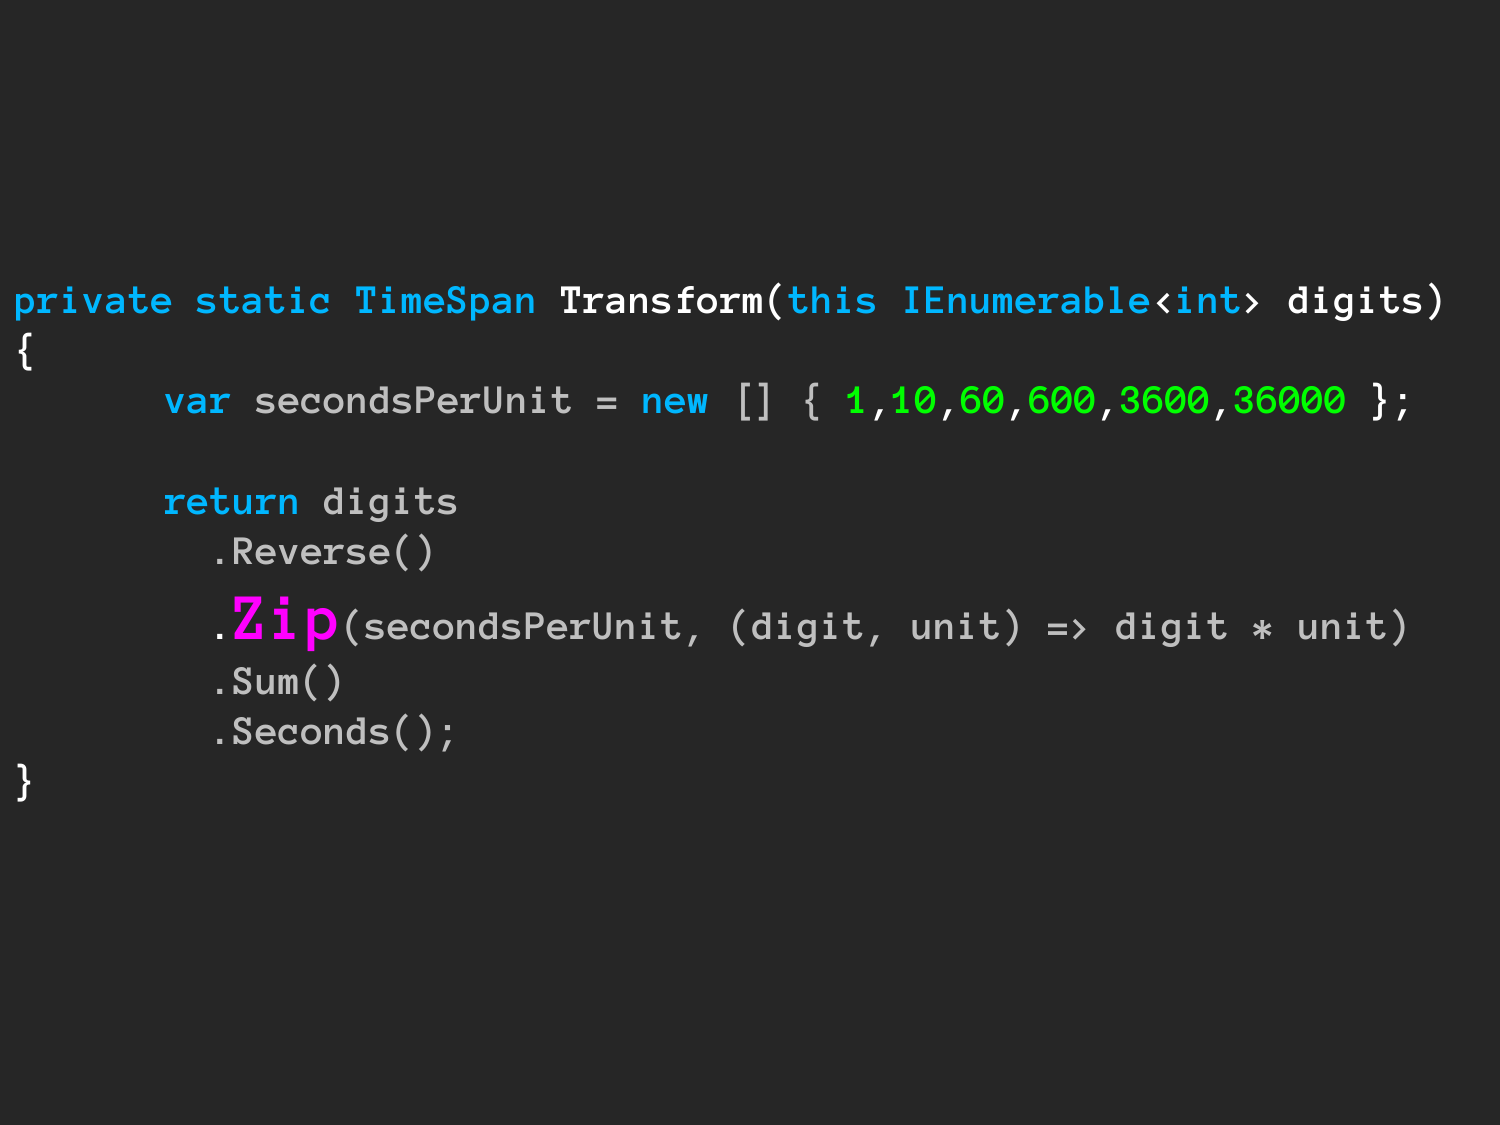

# private static TimeSpan Transform(this IEnumerable<int> digits) { var secondsPerUnit = new [] { 1,10,60,600,3600,36000 }; return digits .Reverse() .Zip(secondsPerUnit, (digit, unit) => digit * unit) .Sum() .Seconds(); }